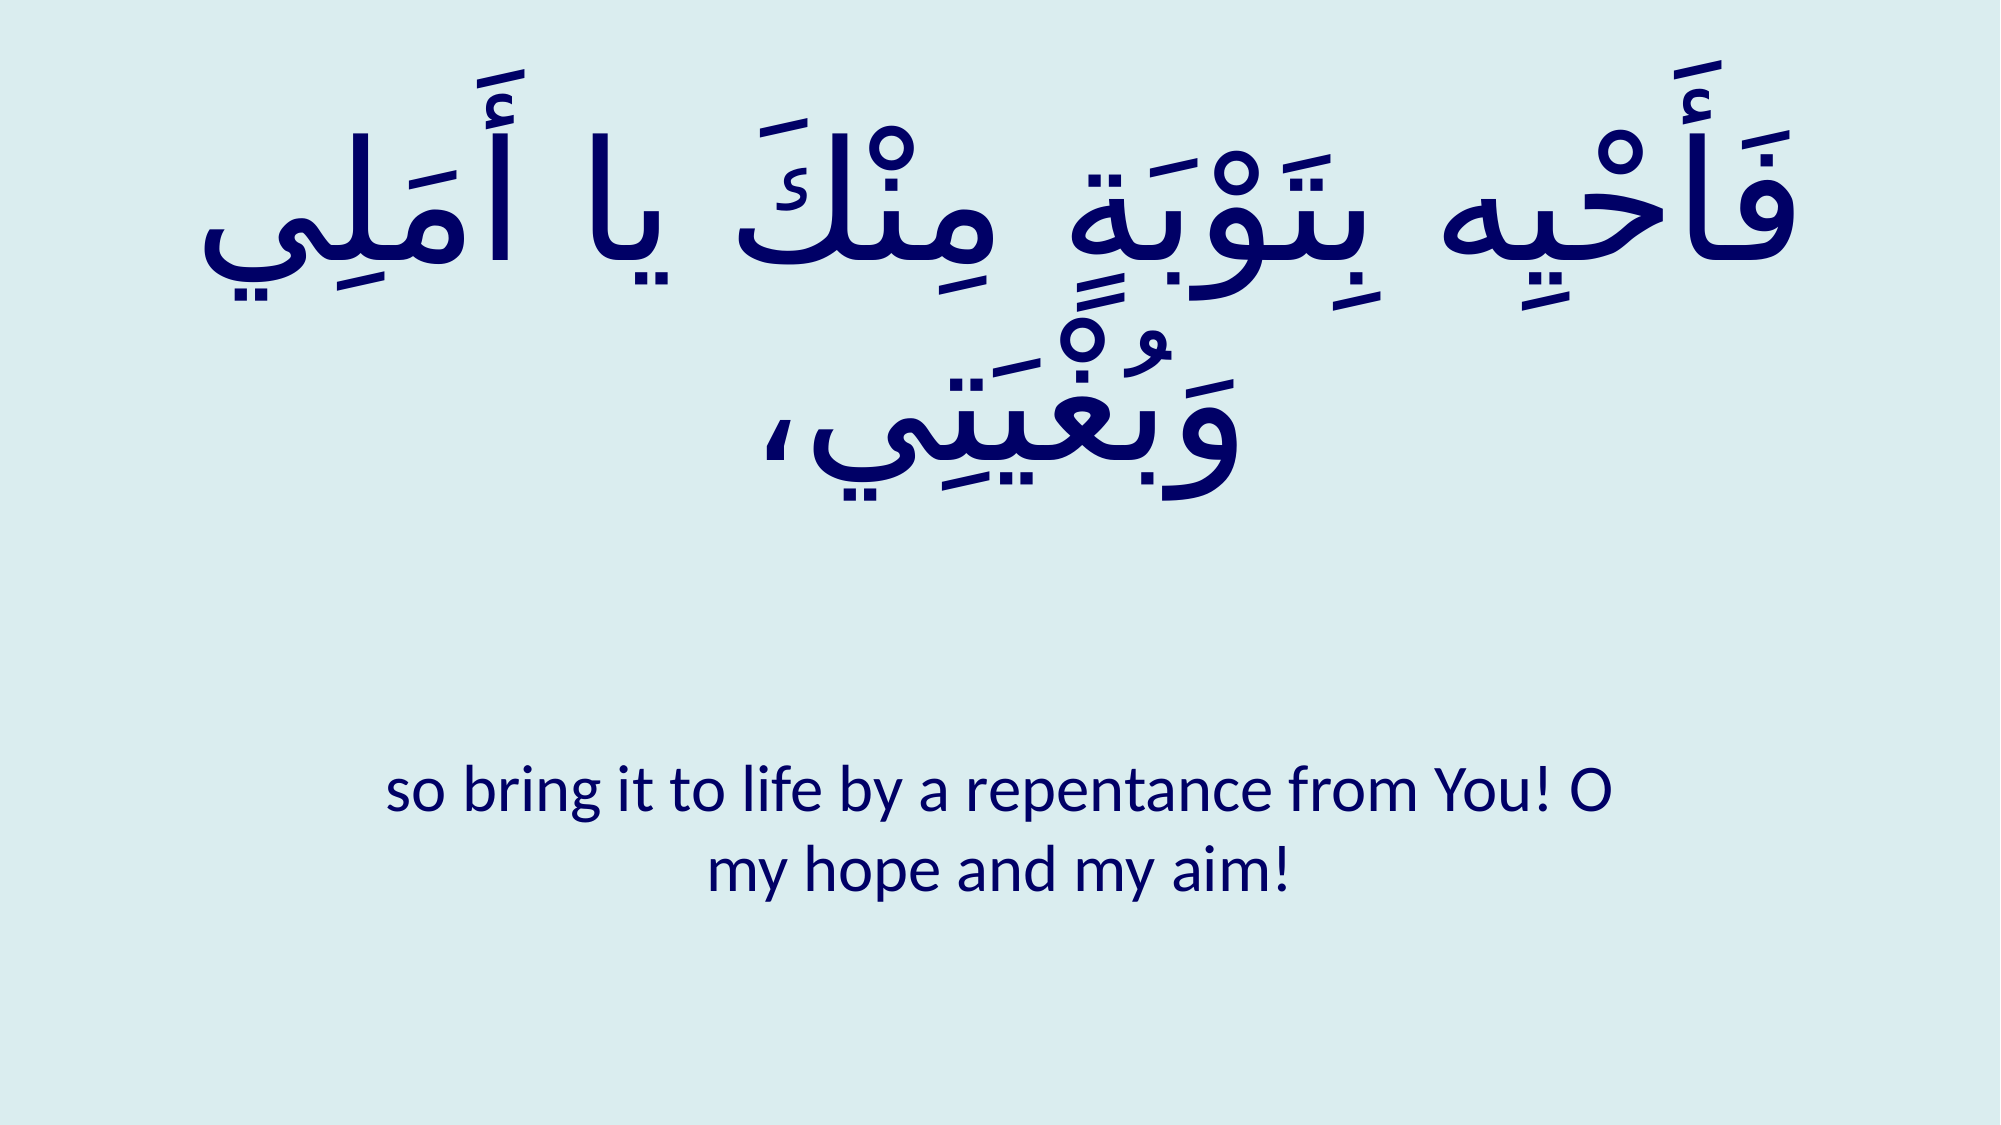

# فَأَحْيِه بِتَوْبَةٍ مِنْكَ يا أَمَلِي وَبُغْيَتِي،
so bring it to life by a repentance from You! O my hope and my aim!